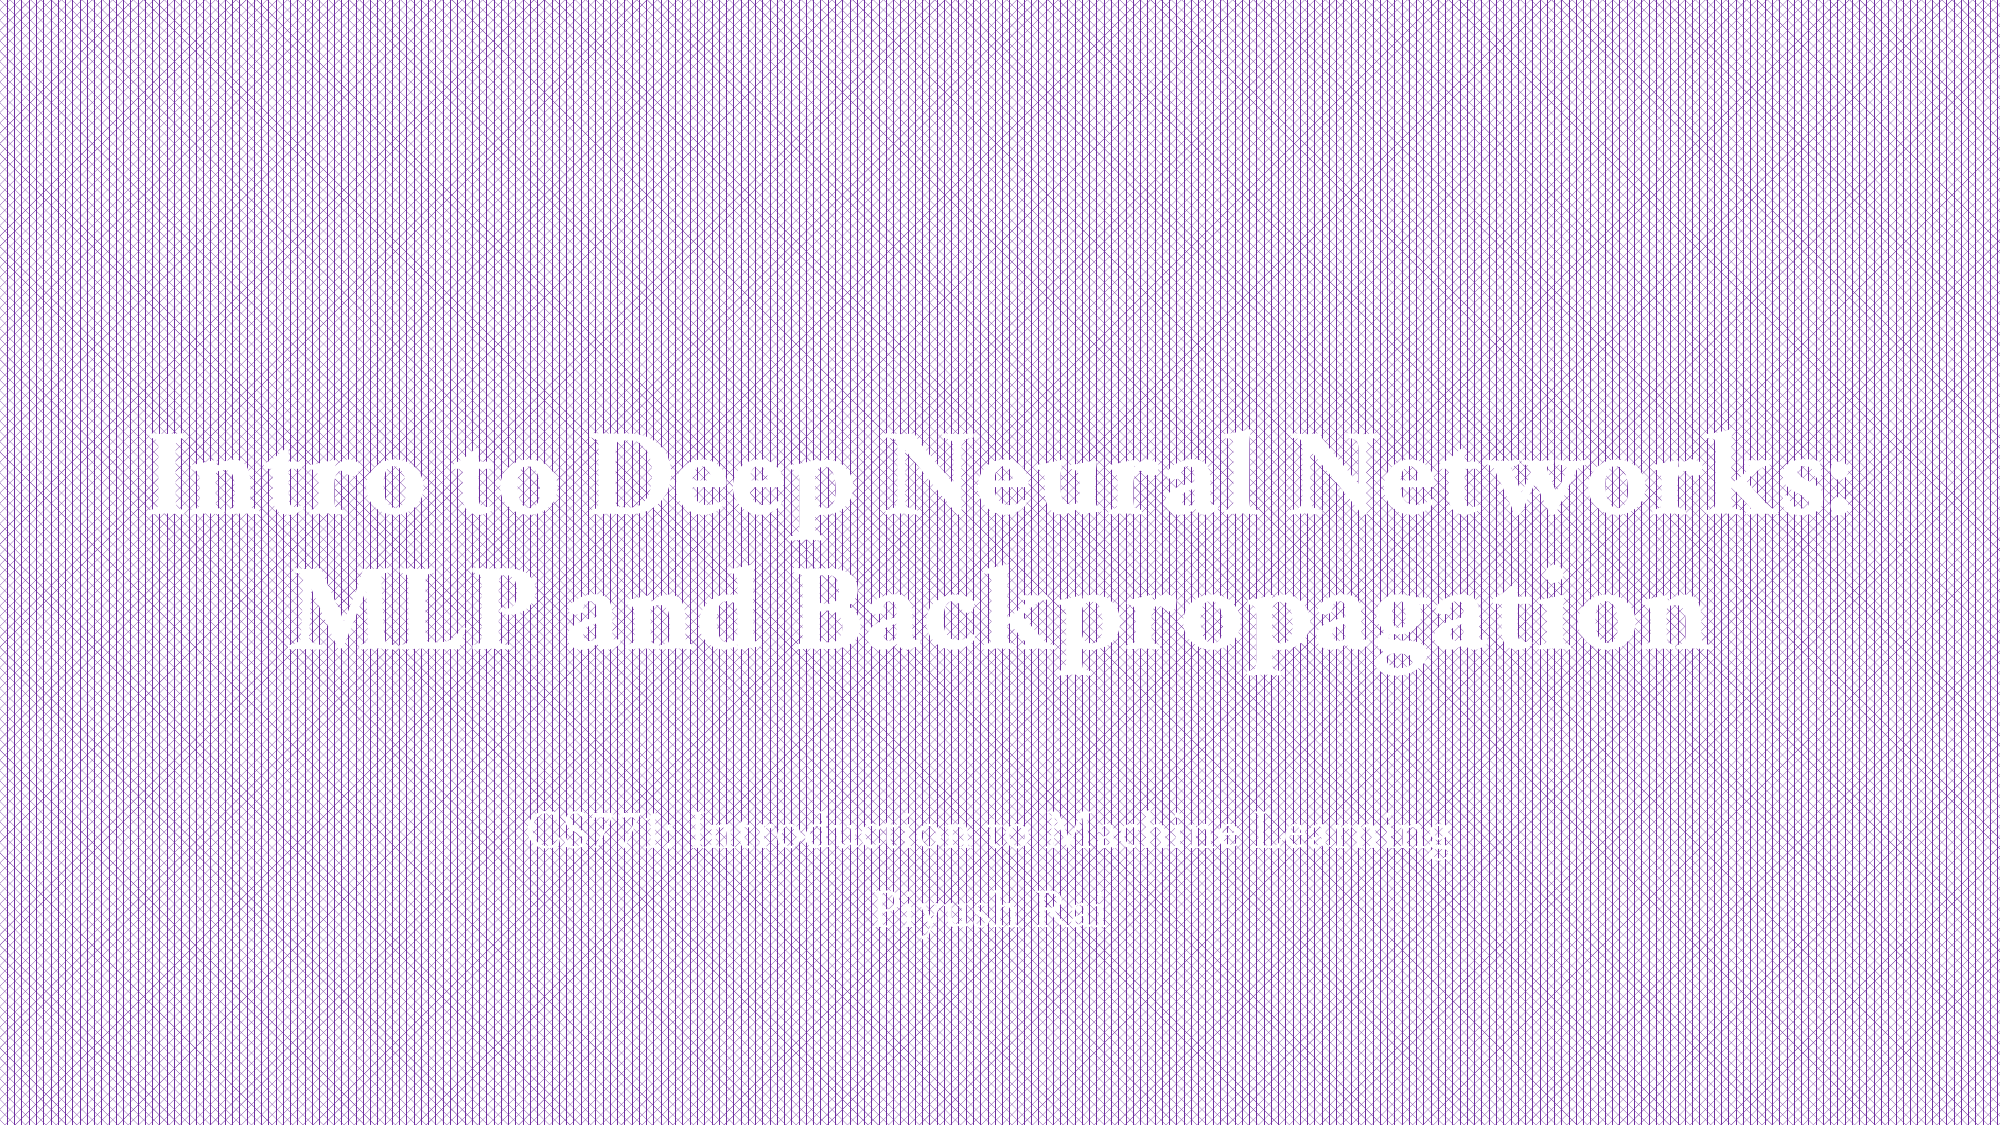

# Intro to Deep Neural Networks: MLP and Backpropagation
CS771: Introduction to Machine Learning
Piyush Rai